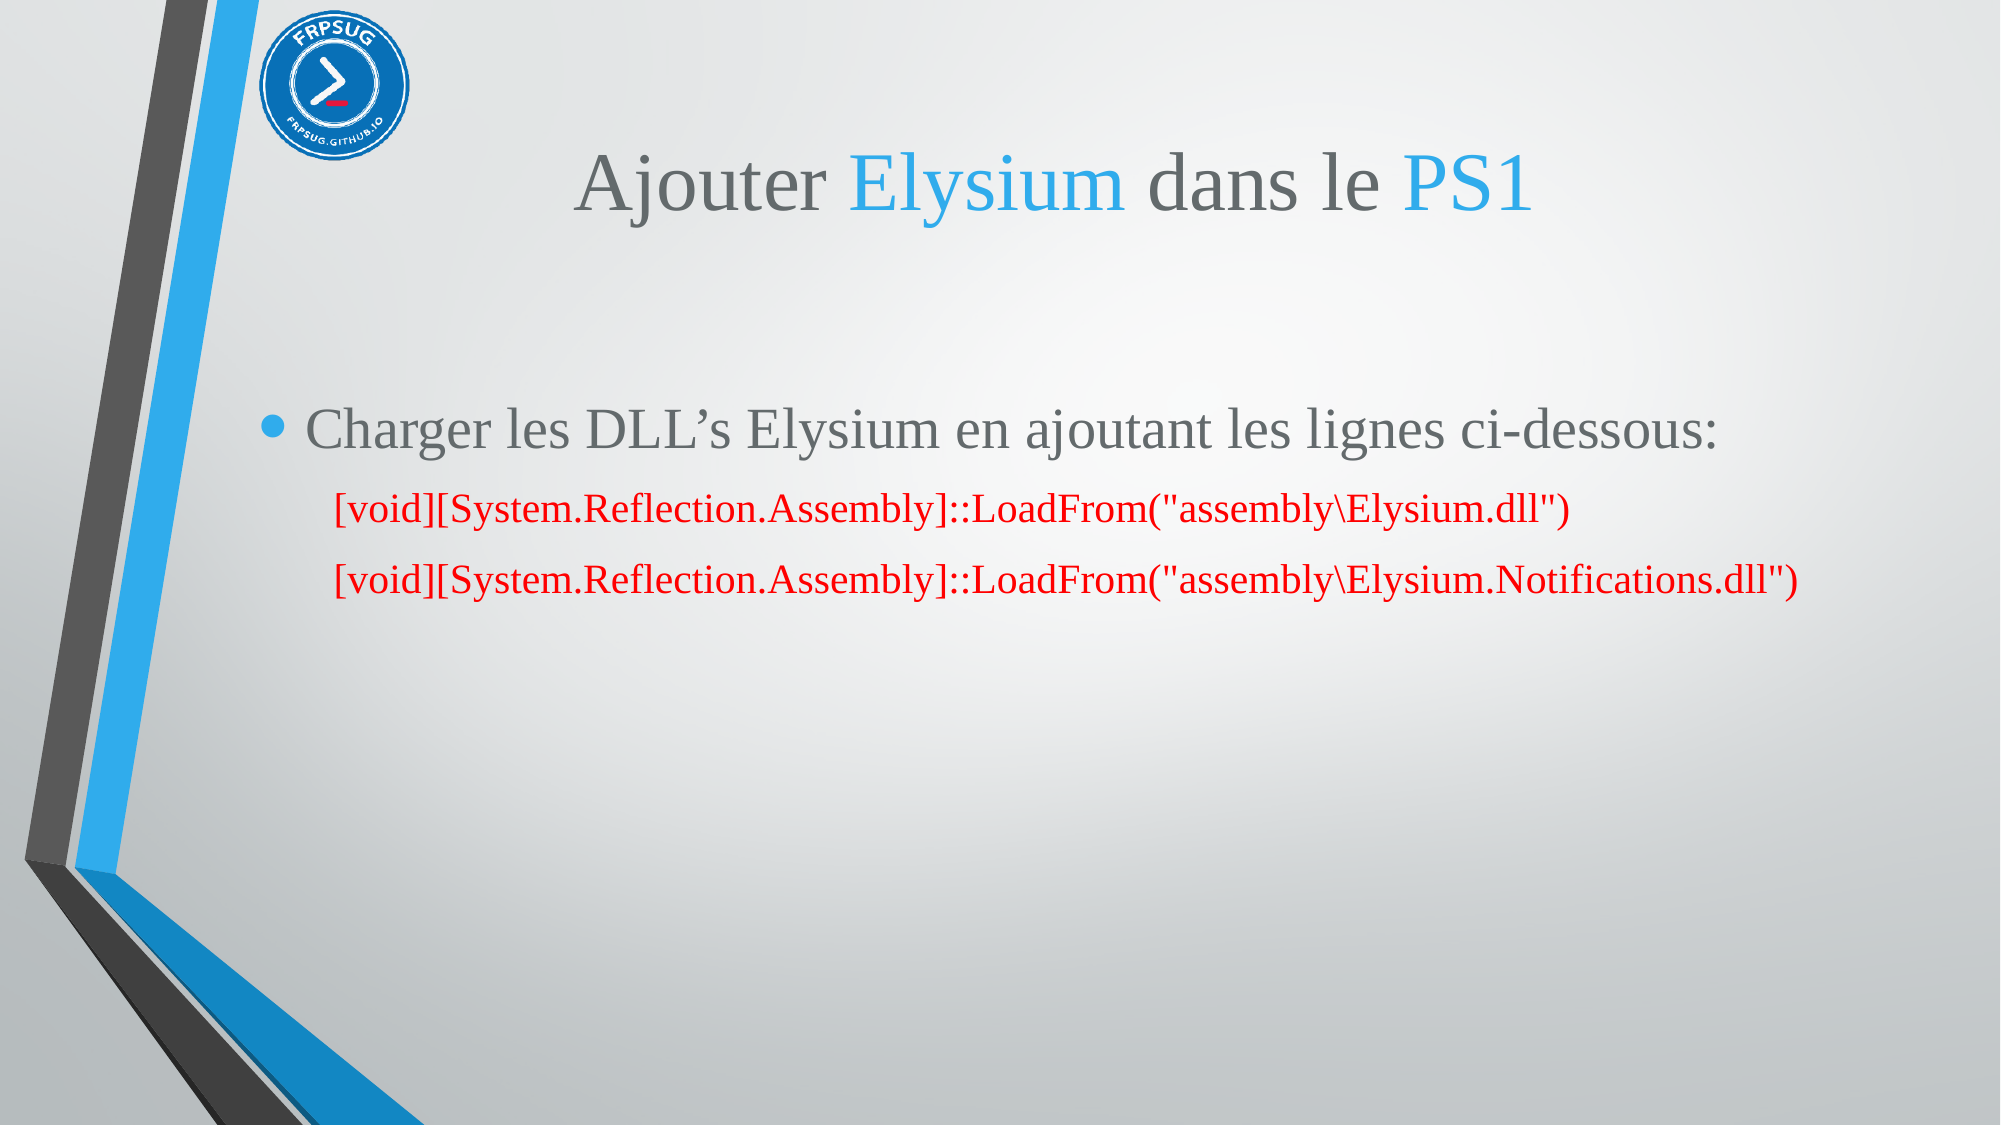

# Ajouter Elysium dans le PS1
Charger les DLL’s Elysium en ajoutant les lignes ci-dessous:
[void][System.Reflection.Assembly]::LoadFrom("assembly\Elysium.dll")
[void][System.Reflection.Assembly]::LoadFrom("assembly\Elysium.Notifications.dll")